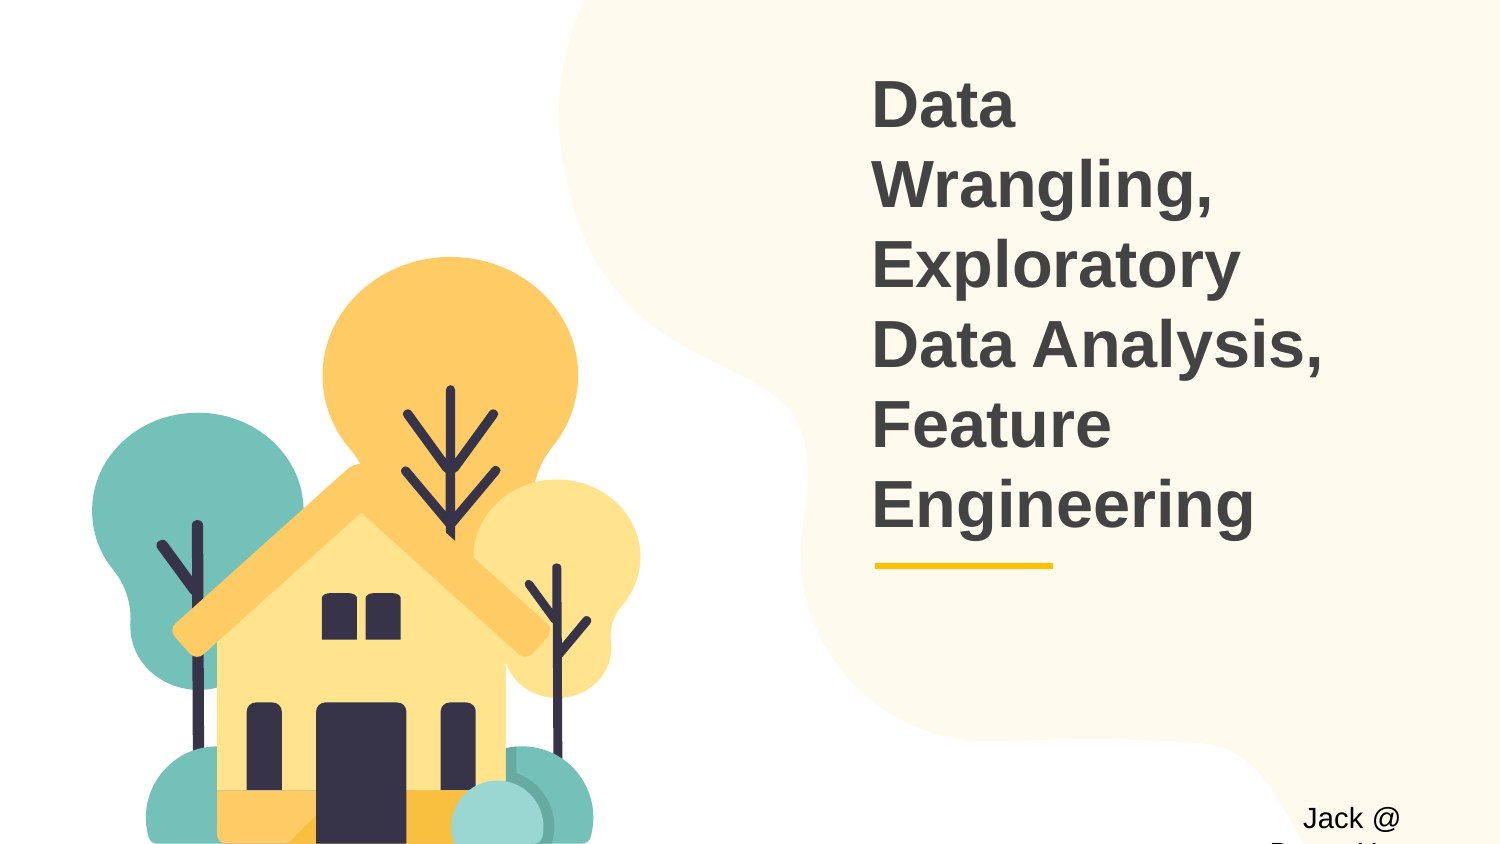

# Data Wrangling, Exploratory Data Analysis, Feature Engineering

Jack @ DreamHome